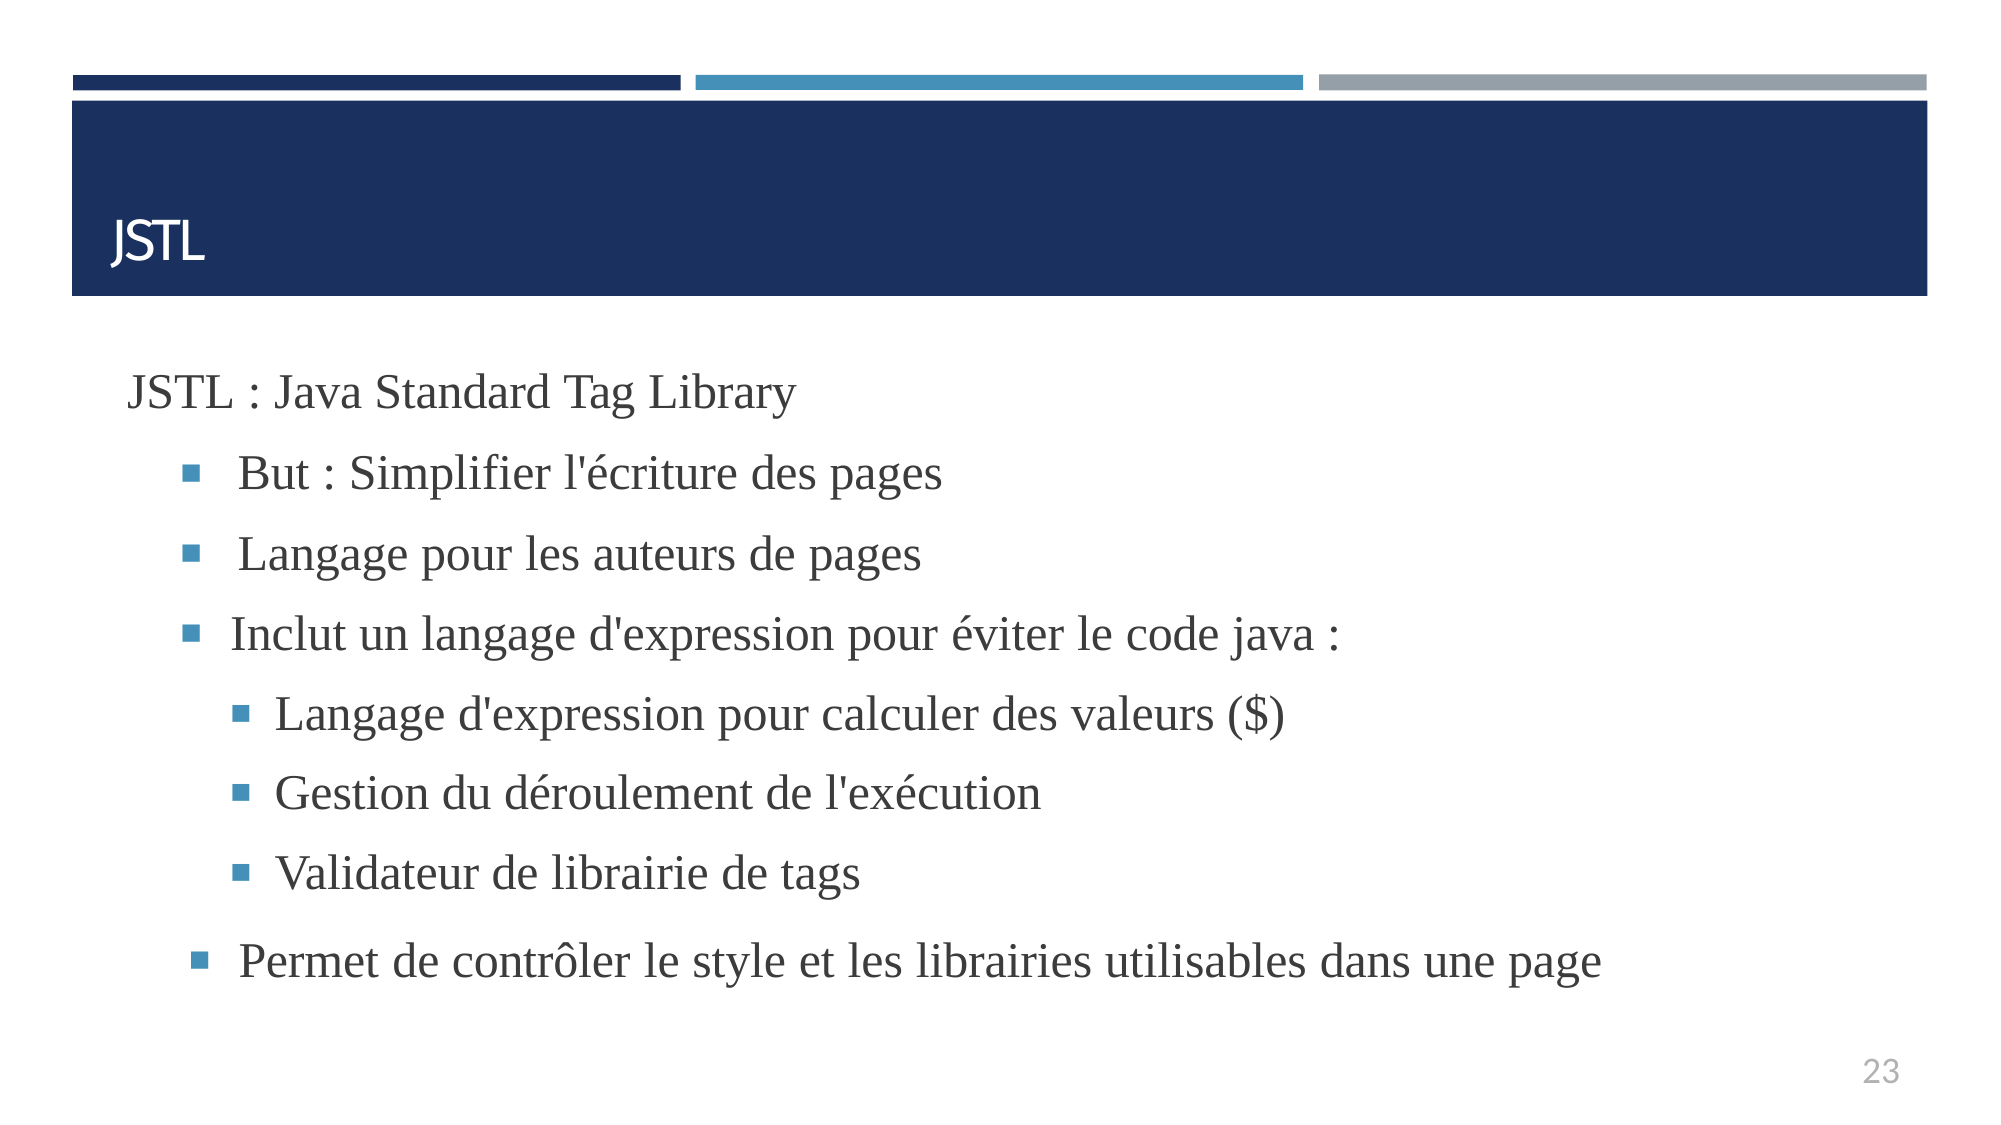

# JSTL
JSTL : Java Standard Tag Library
But : Simplifier l'écriture des pages
Langage pour les auteurs de pages
Inclut un langage d'expression pour éviter le code java :
Langage d'expression pour calculer des valeurs ($)
Gestion du déroulement de l'exécution
Validateur de librairie de tags
Permet de contrôler le style et les librairies utilisables dans une page
23